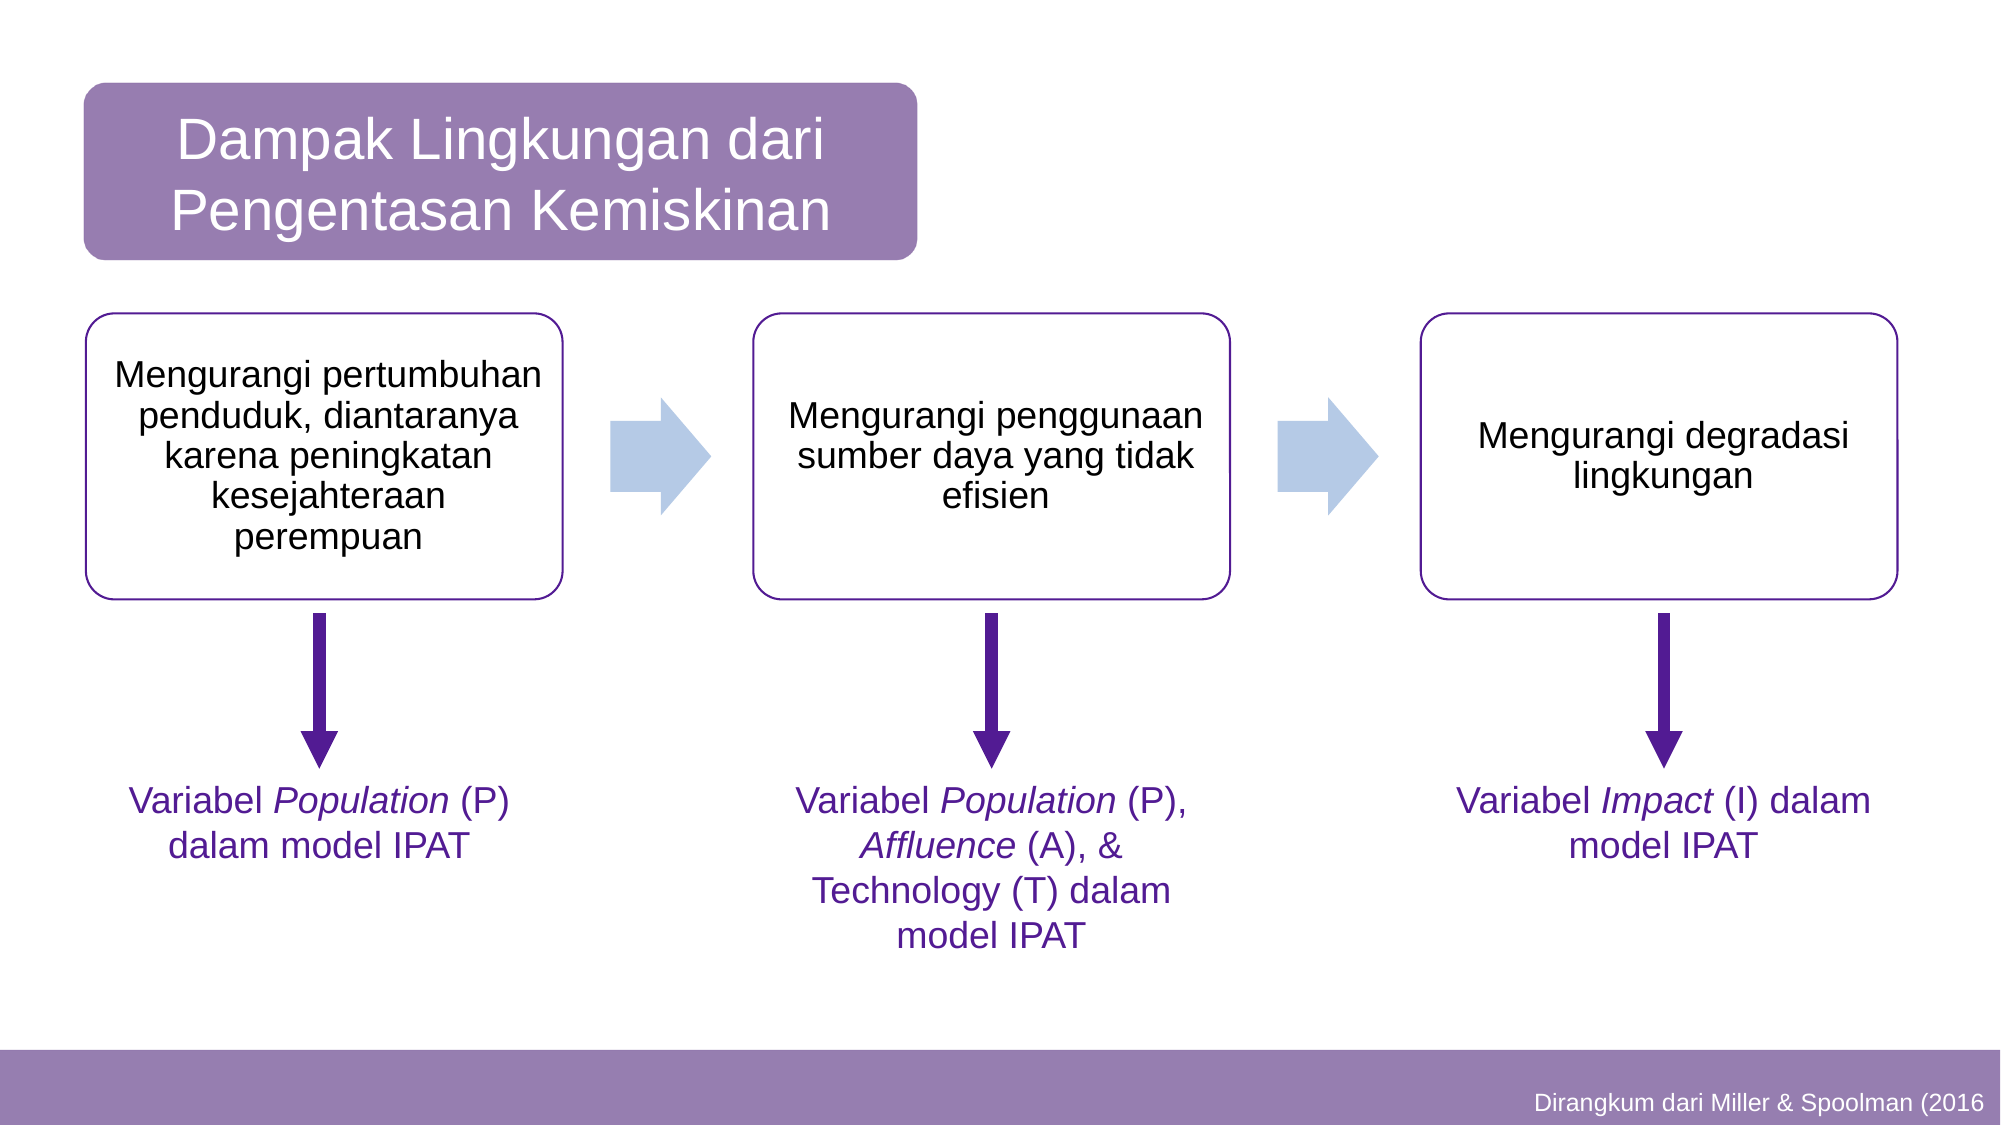

# Dampak Lingkungan dari Pengentasan Kemiskinan
Mengurangi pertumbuhan penduduk, diantaranya karena peningkatan kesejahteraan perempuan

Mengurangi penggunaan sumber daya yang tidak efisien

Mengurangi degradasi lingkungan
Variabel Population (P) dalam model IPAT
Variabel Population (P), Affluence (A), & Technology (T) dalam model IPAT
Variabel Impact (I) dalam model IPAT
Dirangkum dari Miller & Spoolman (2016